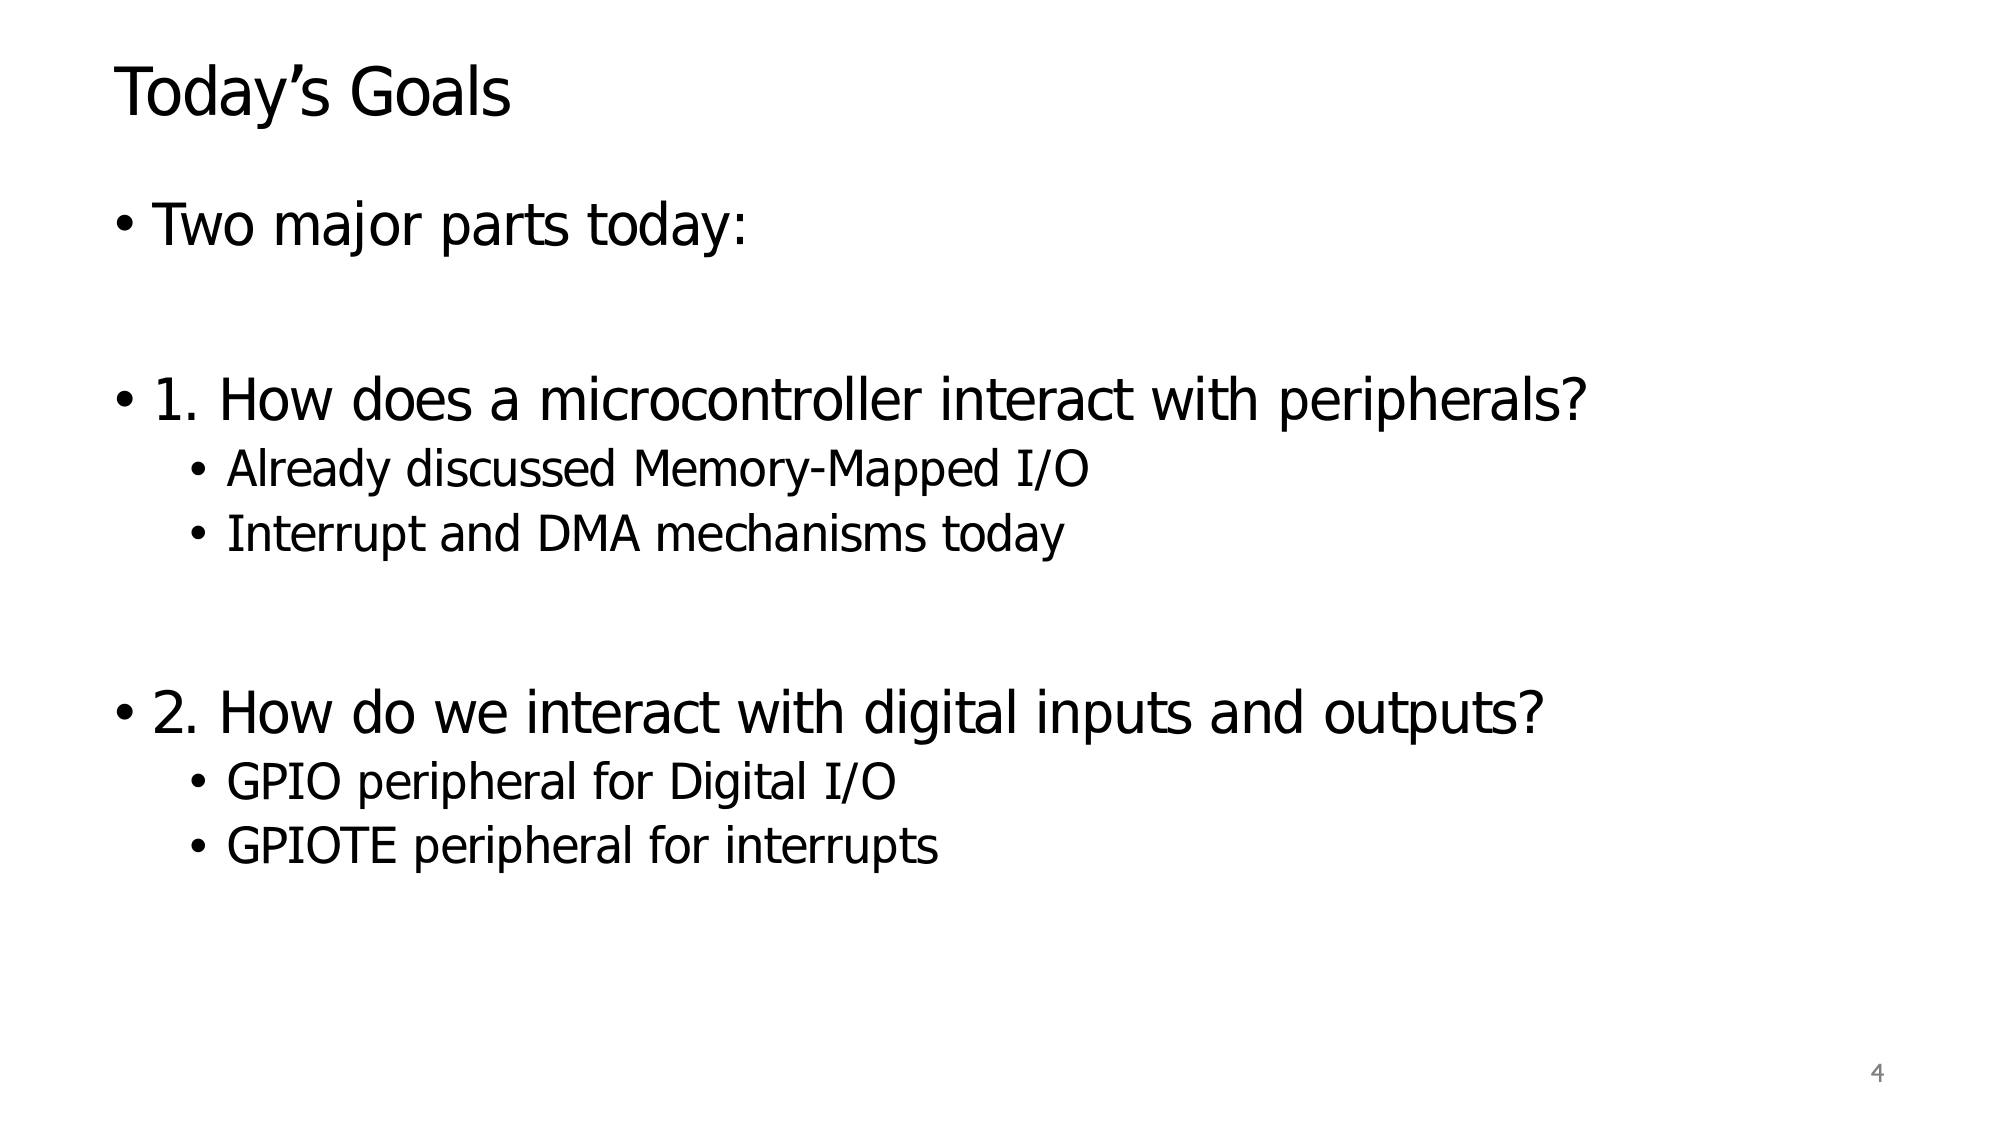

# Today’s Goals
Two major parts today:

1. How does a microcontroller interact with peripherals?
Already discussed Memory-Mapped I/O
Interrupt and DMA mechanisms today

2. How do we interact with digital inputs and outputs?
GPIO peripheral for Digital I/O
GPIOTE peripheral for interrupts
4